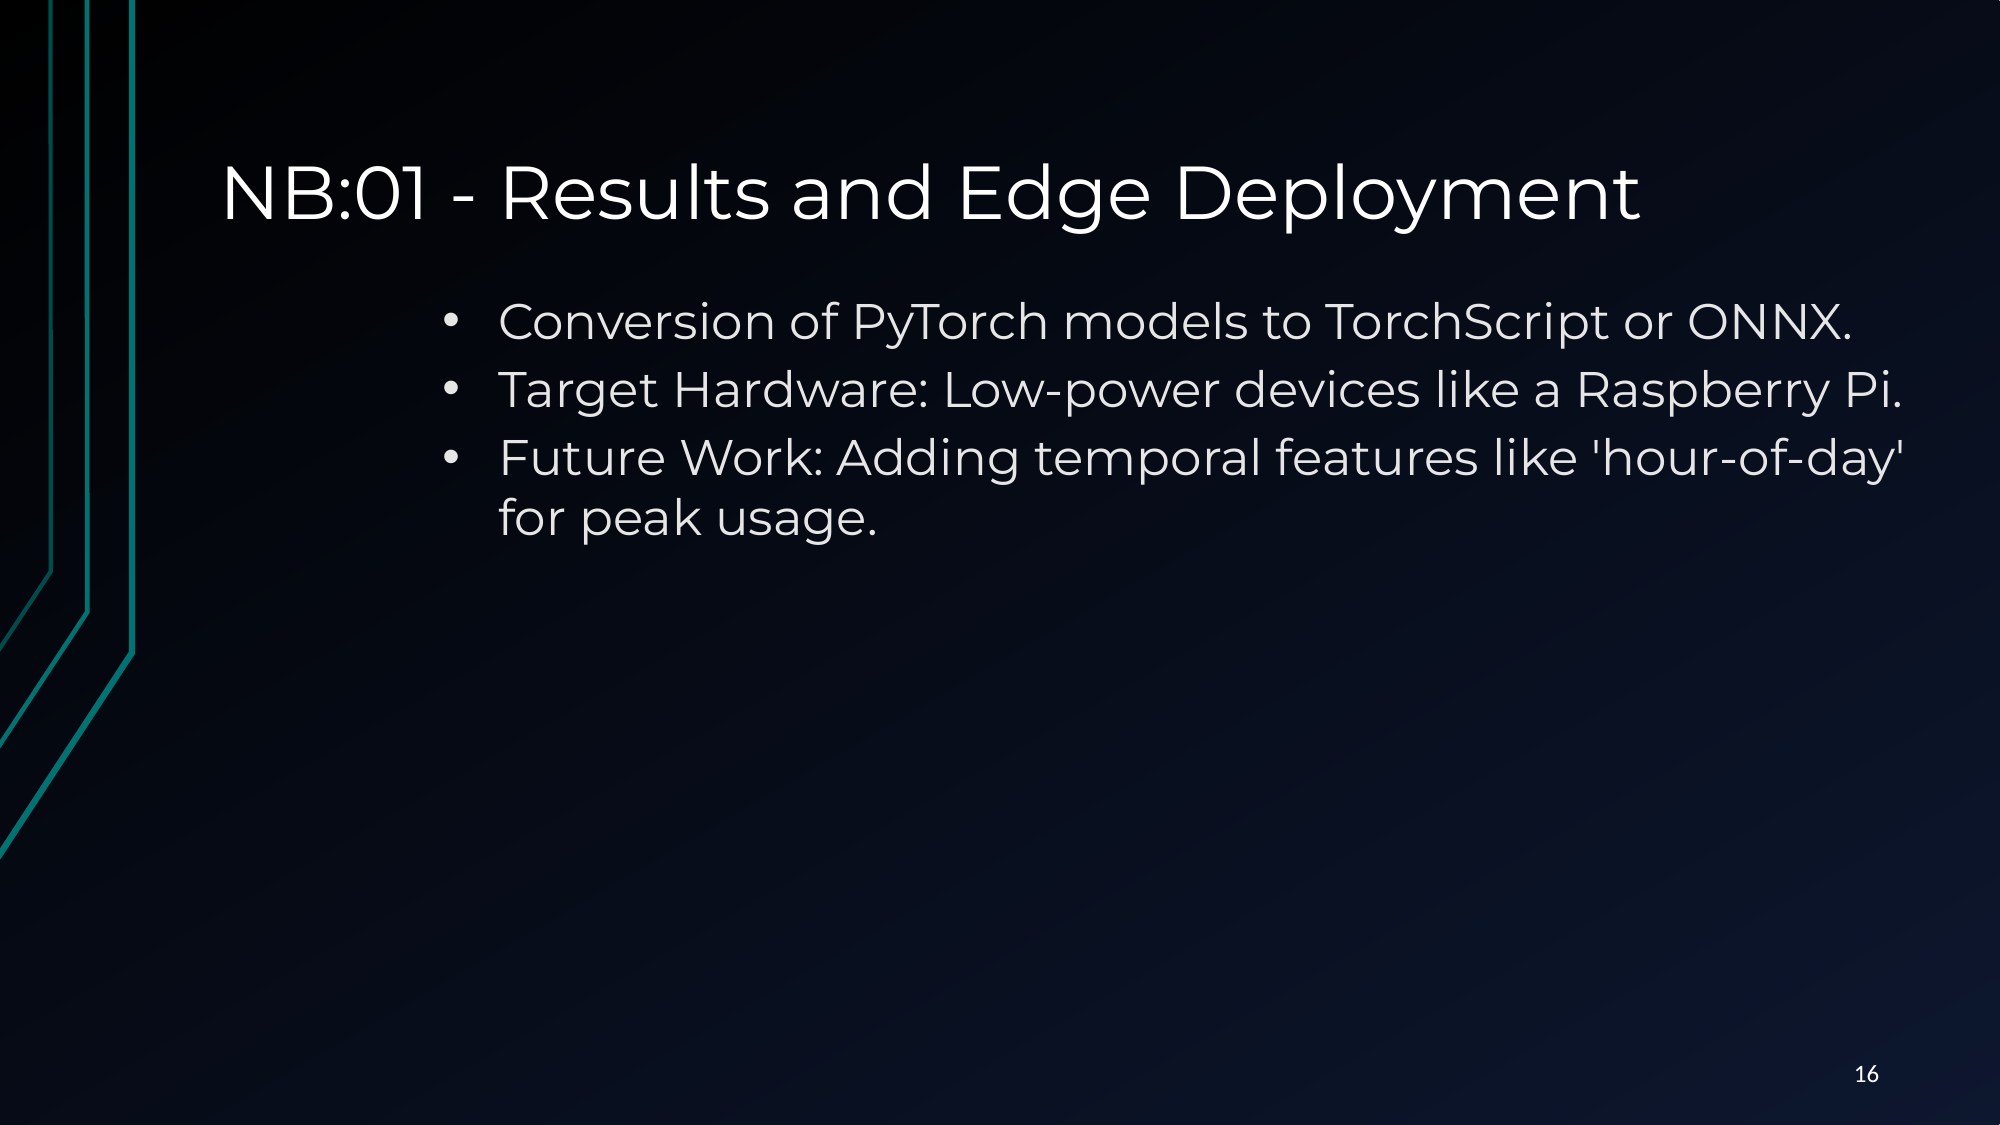

# NB:01 - Results and Edge Deployment
Conversion of PyTorch models to TorchScript or ONNX.
Target Hardware: Low-power devices like a Raspberry Pi.
Future Work: Adding temporal features like 'hour-of-day' for peak usage.
16